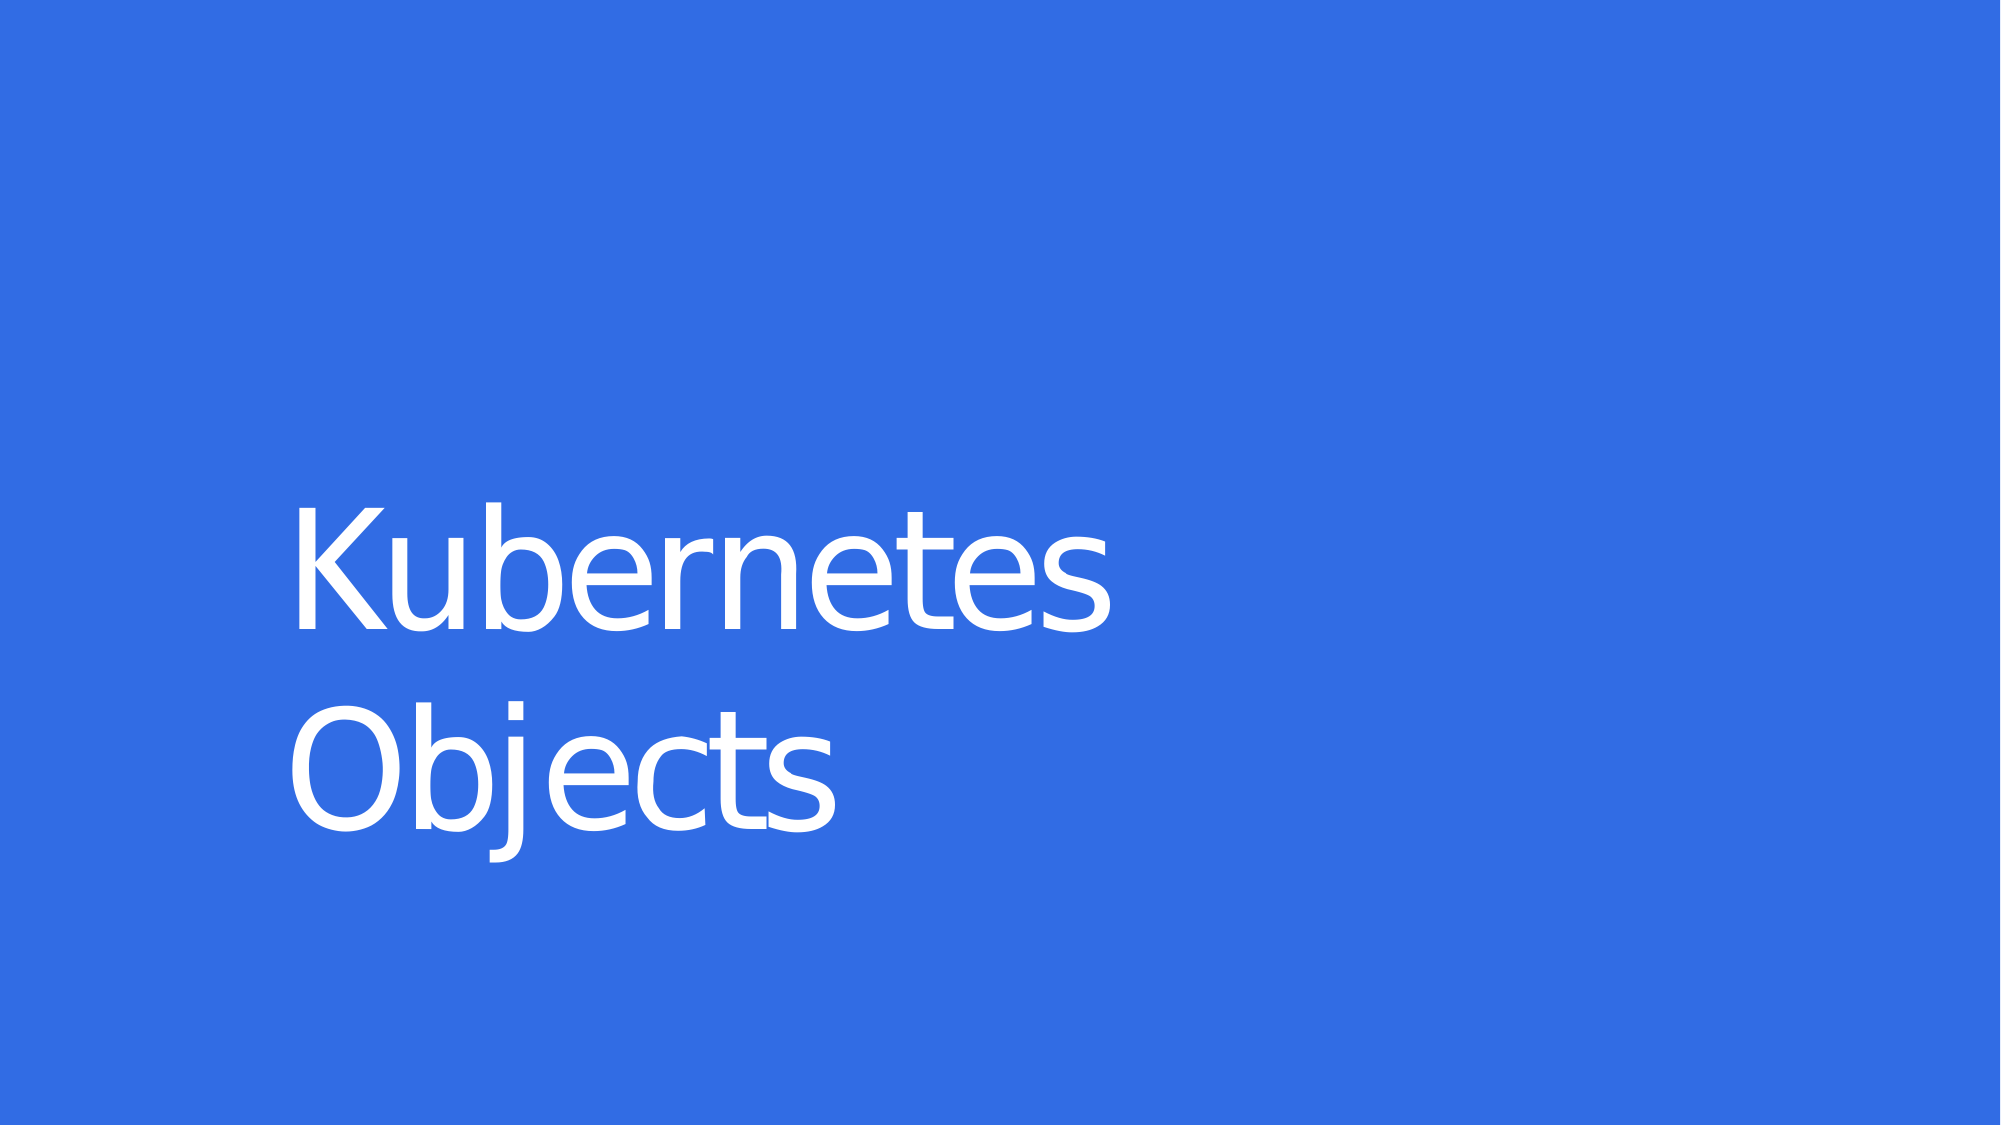

# Kubernetes Objects
Copyright © Thinknyx Technologies LLP